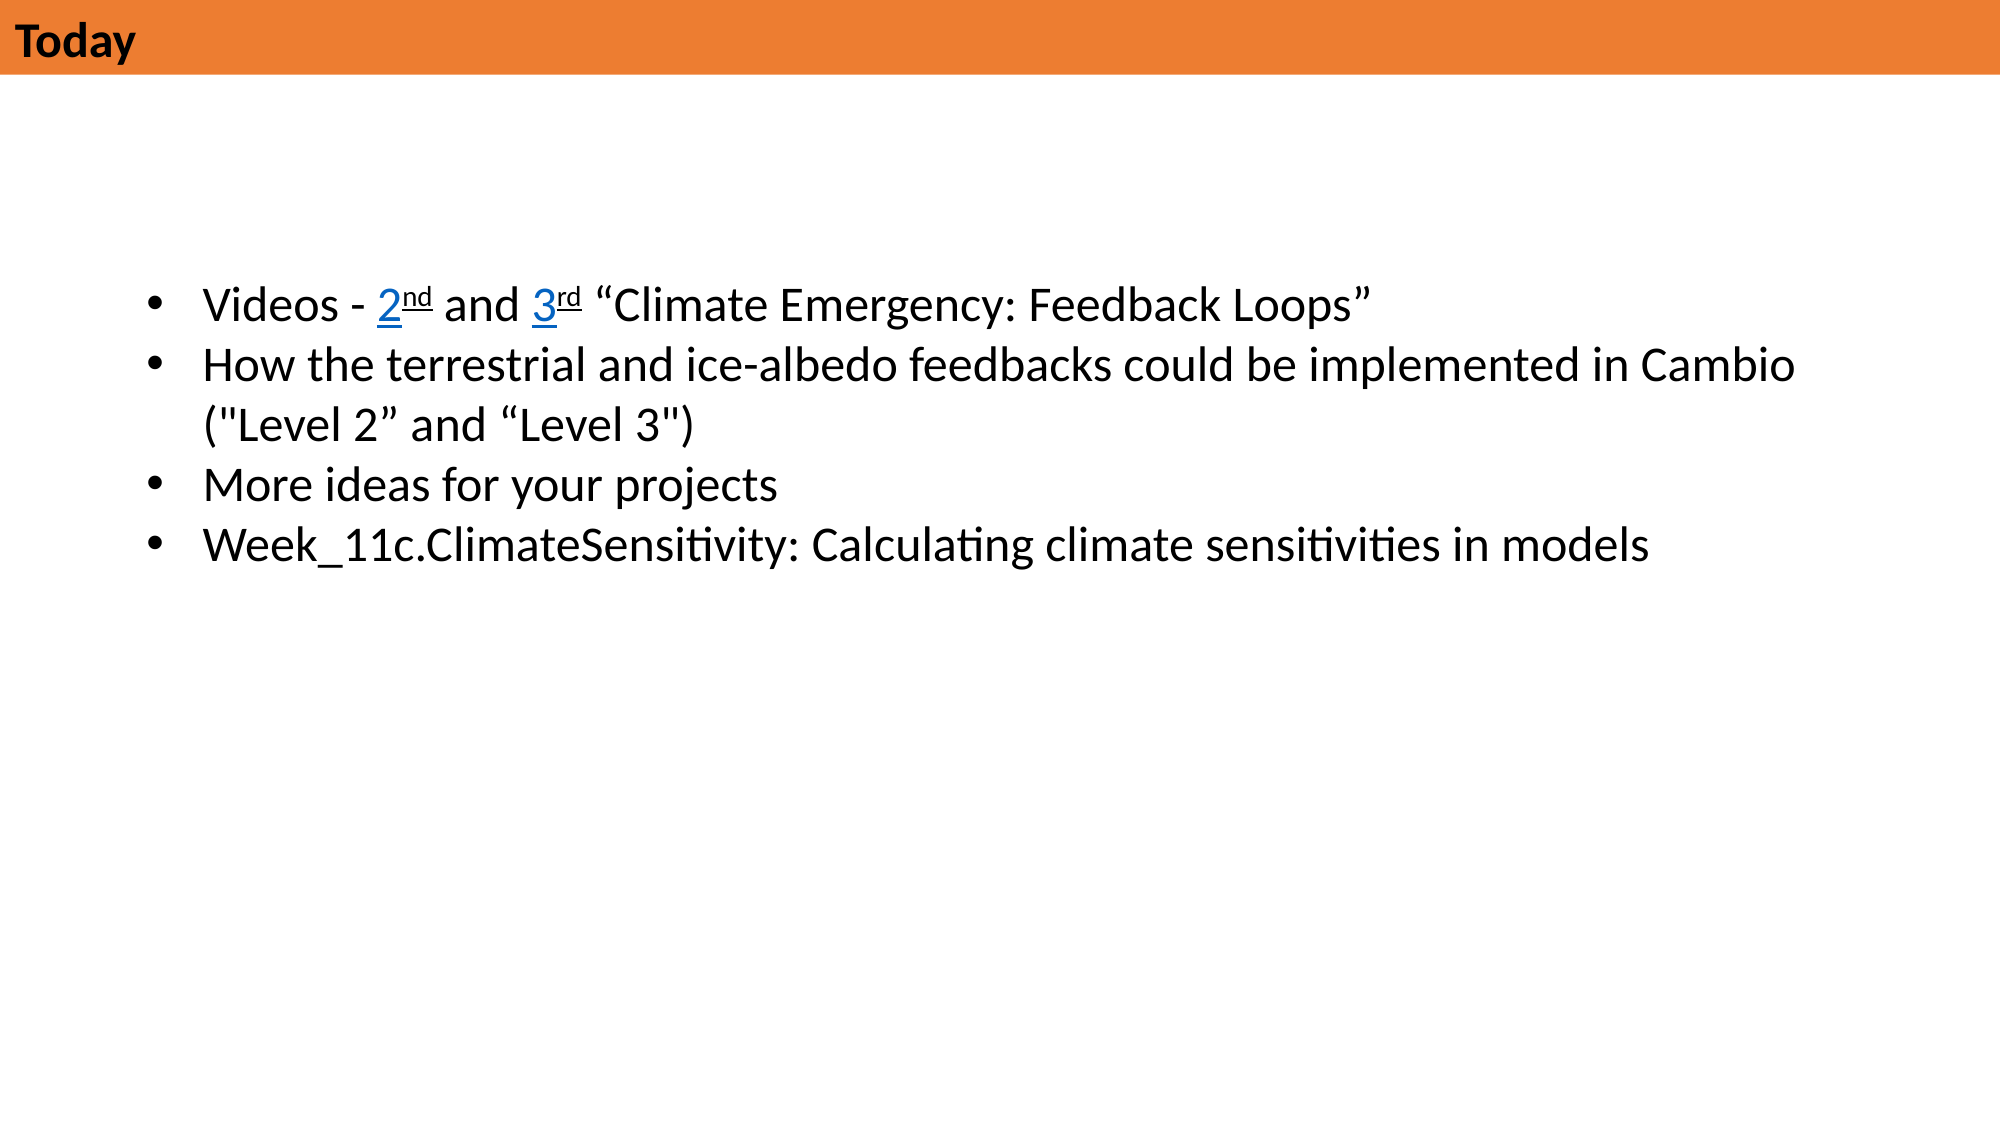

Today

Videos - 2nd and 3rd “Climate Emergency: Feedback Loops”
How the terrestrial and ice-albedo feedbacks could be implemented in Cambio ("Level 2” and “Level 3")
More ideas for your projects
Week_11c.ClimateSensitivity: Calculating climate sensitivities in models